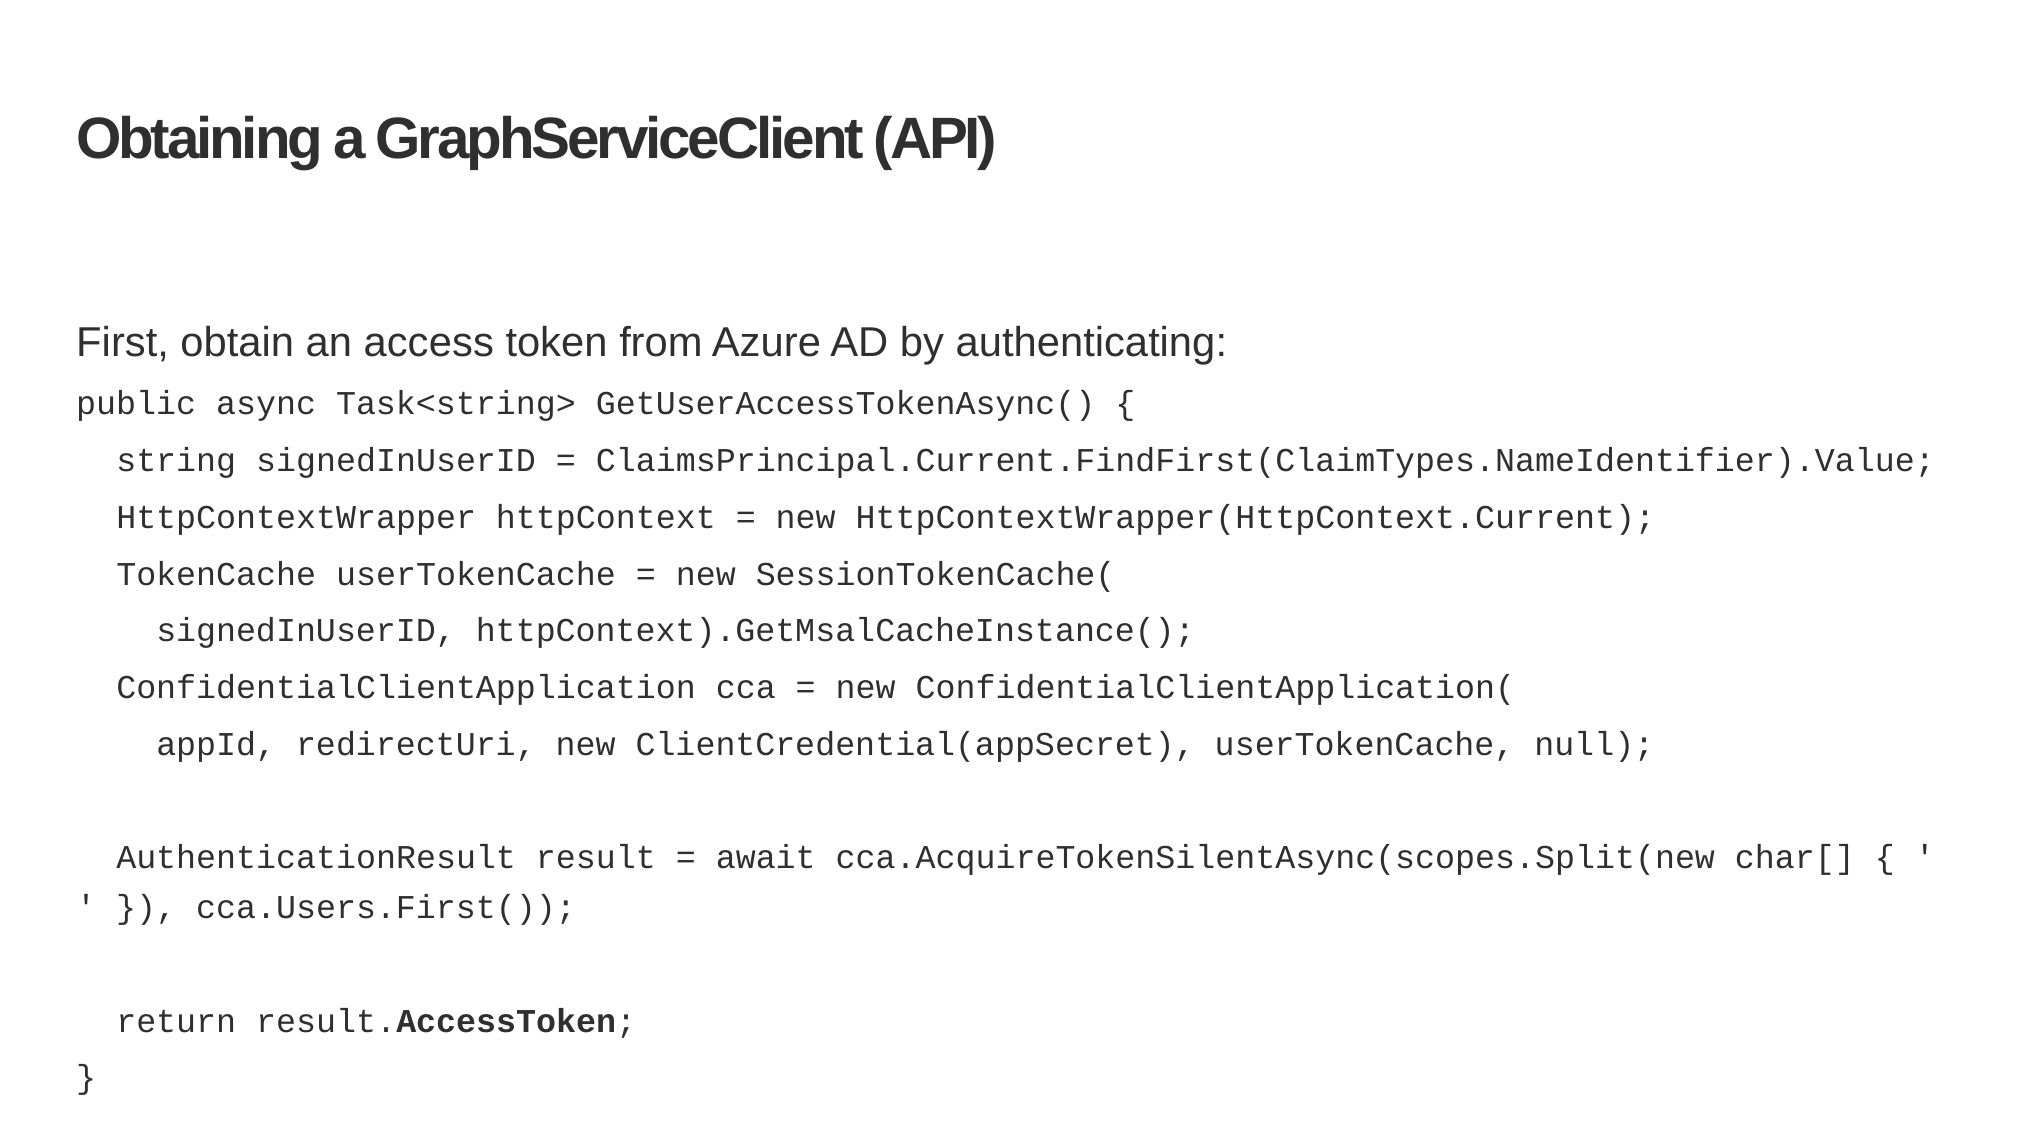

# Obtaining a GraphServiceClient (API)
First, obtain an access token from Azure AD by authenticating:
public async Task<string> GetUserAccessTokenAsync() {
  string signedInUserID = ClaimsPrincipal.Current.FindFirst(ClaimTypes.NameIdentifier).Value;
  HttpContextWrapper httpContext = new HttpContextWrapper(HttpContext.Current);
  TokenCache userTokenCache = new SessionTokenCache(
    signedInUserID, httpContext).GetMsalCacheInstance();
  ConfidentialClientApplication cca = new ConfidentialClientApplication(
    appId, redirectUri, new ClientCredential(appSecret), userTokenCache, null);

  AuthenticationResult result = await cca.AcquireTokenSilentAsync(scopes.Split(new char[] { ' ' }), cca.Users.First());

  return result.AccessToken;
}